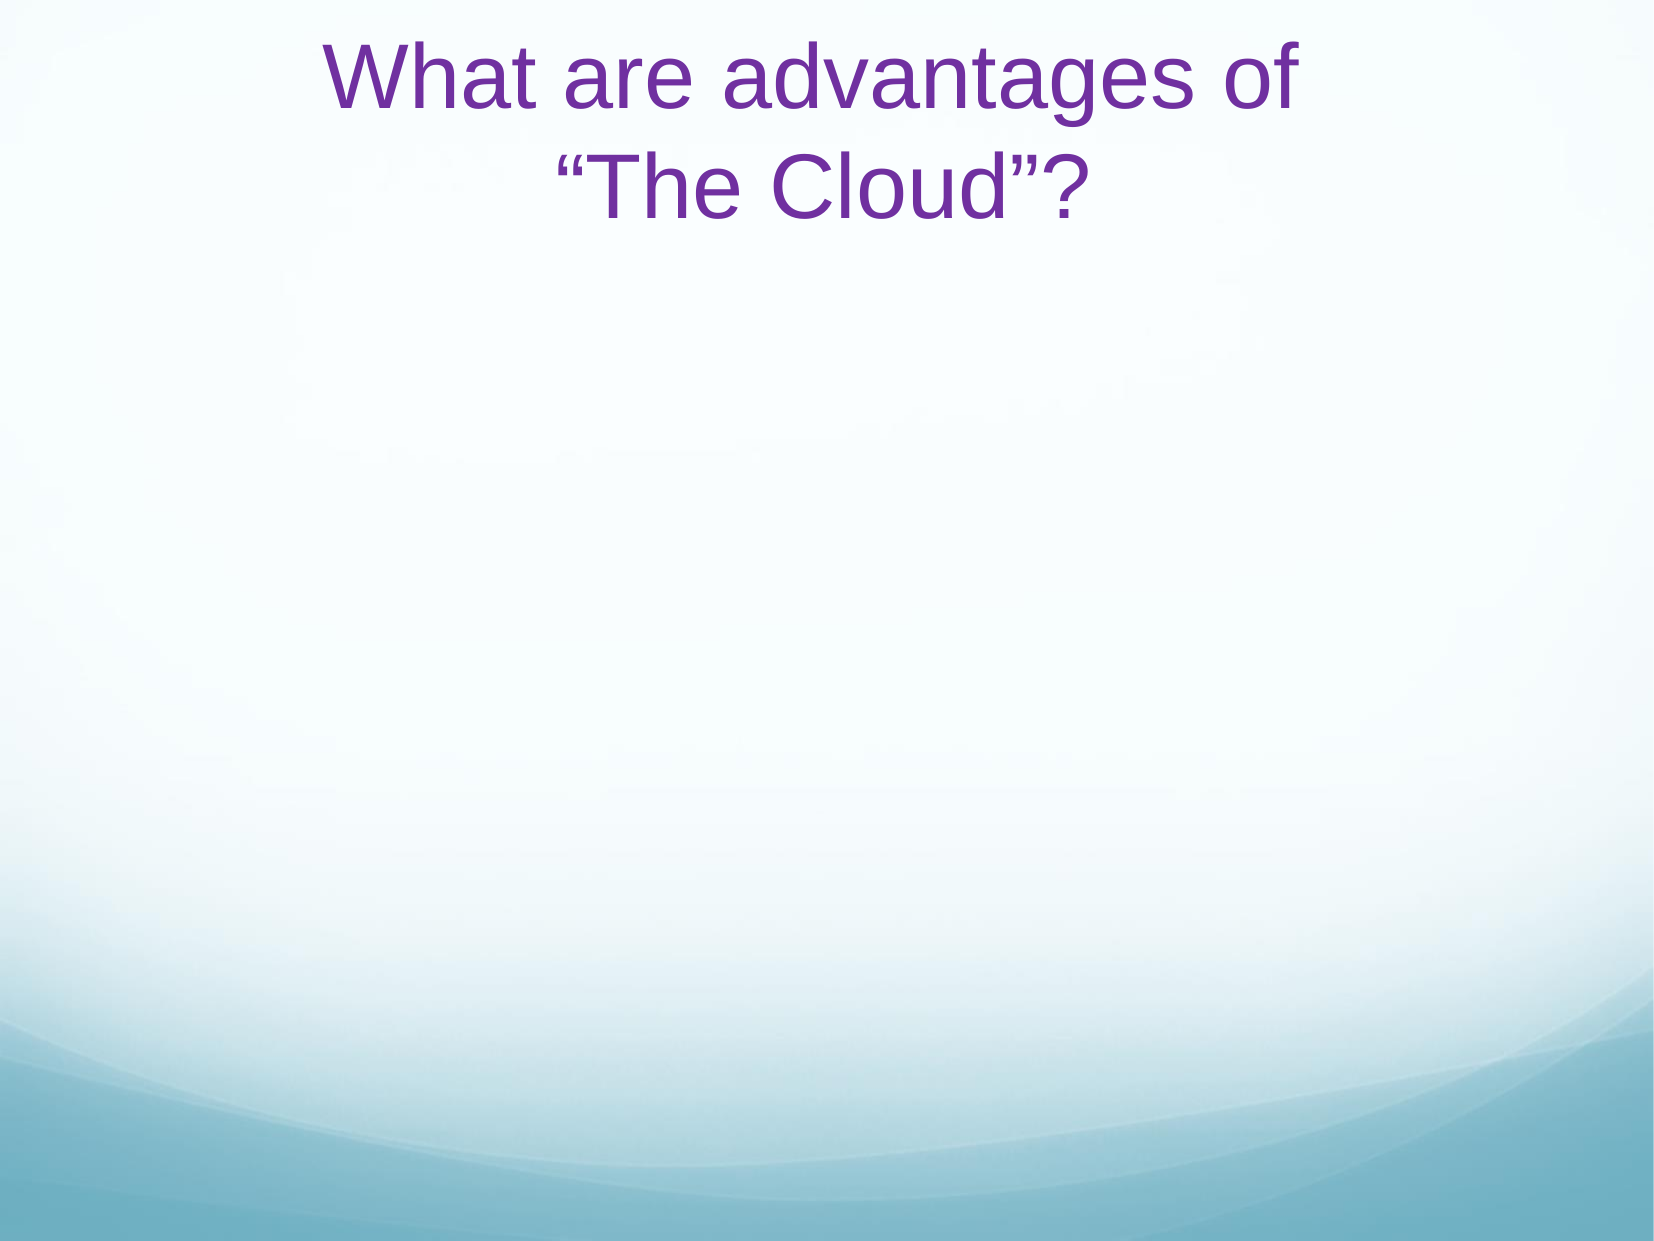

# What are advantages of “The Cloud”?